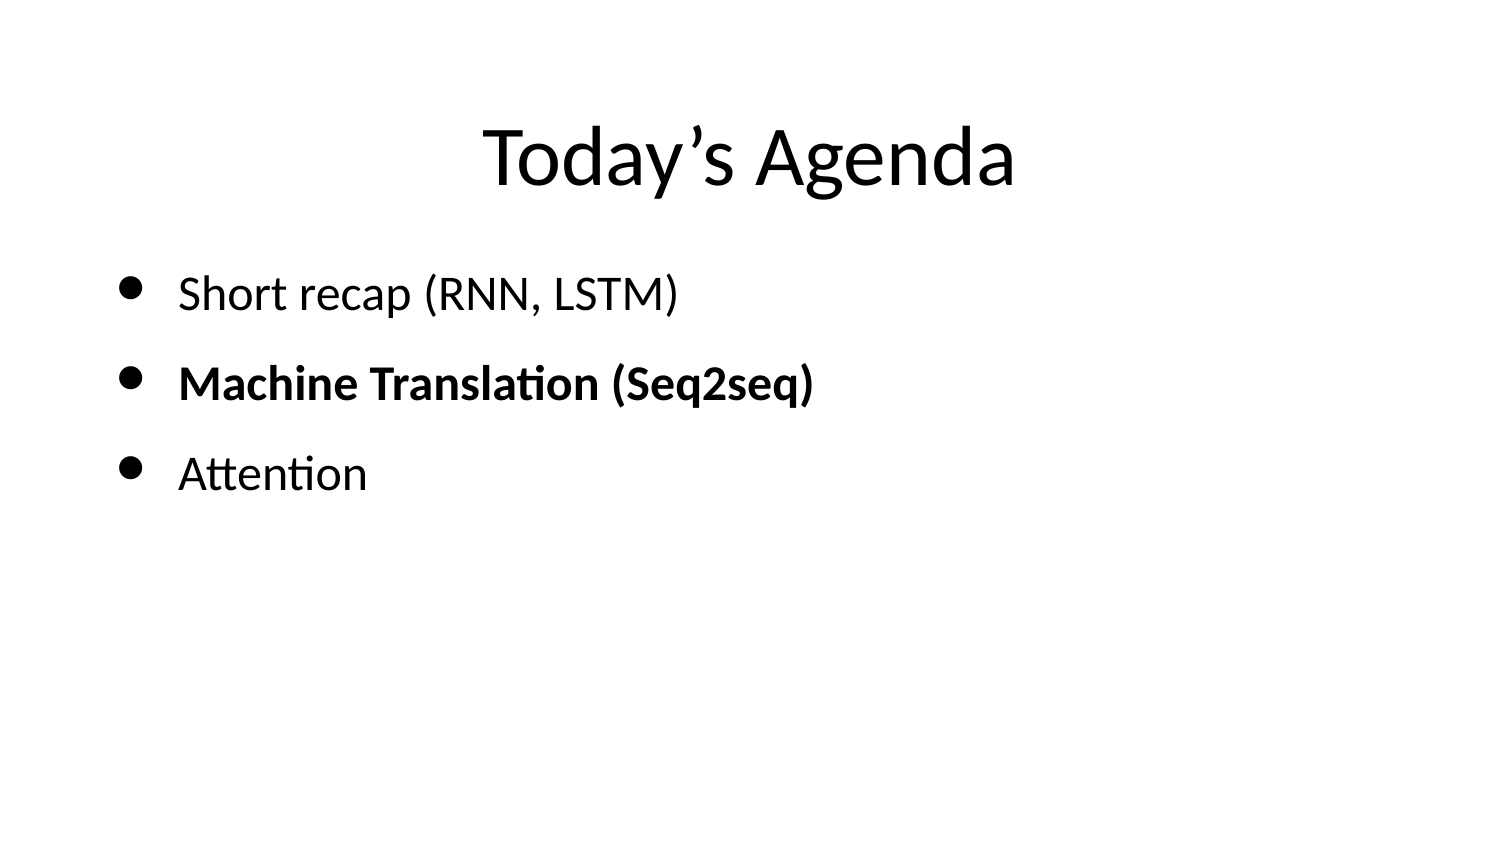

# Today’s Agenda
Short recap (RNN, LSTM)
Machine Translation (Seq2seq)
Attention